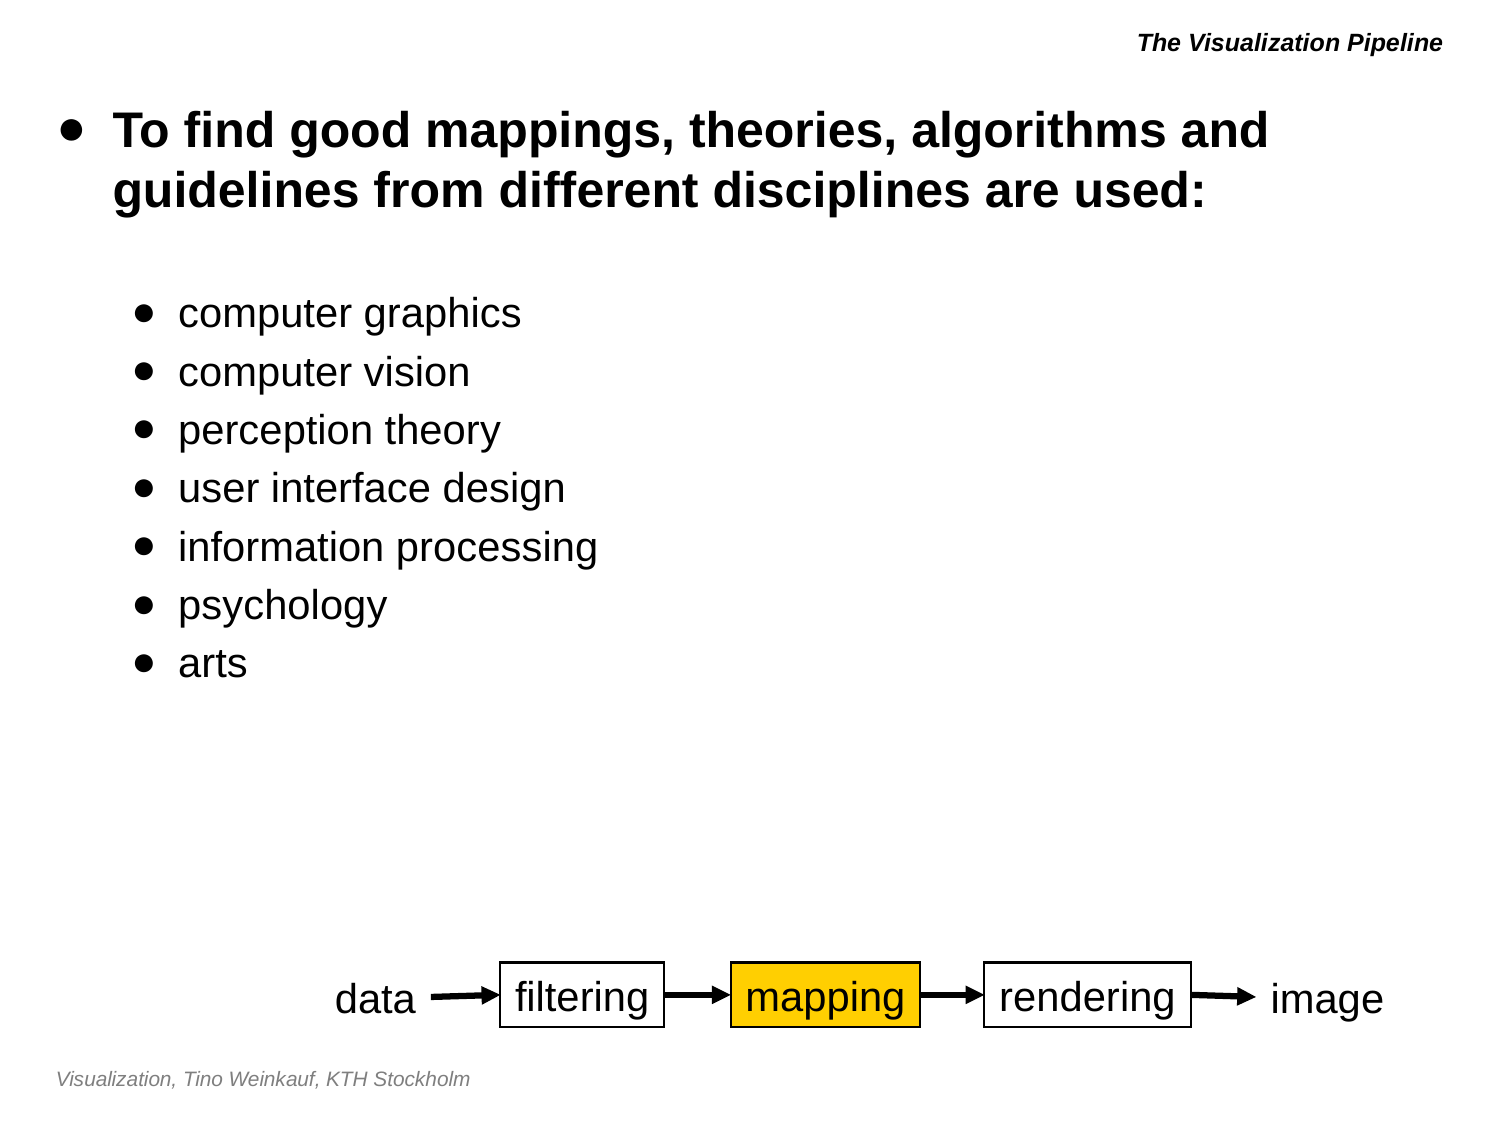

# The Visualization Pipeline
To find good mappings, theories, algorithms and guidelines from different disciplines are used:
computer graphics
computer vision
perception theory
user interface design
information processing
psychology
arts
filtering
mapping
rendering
data
image